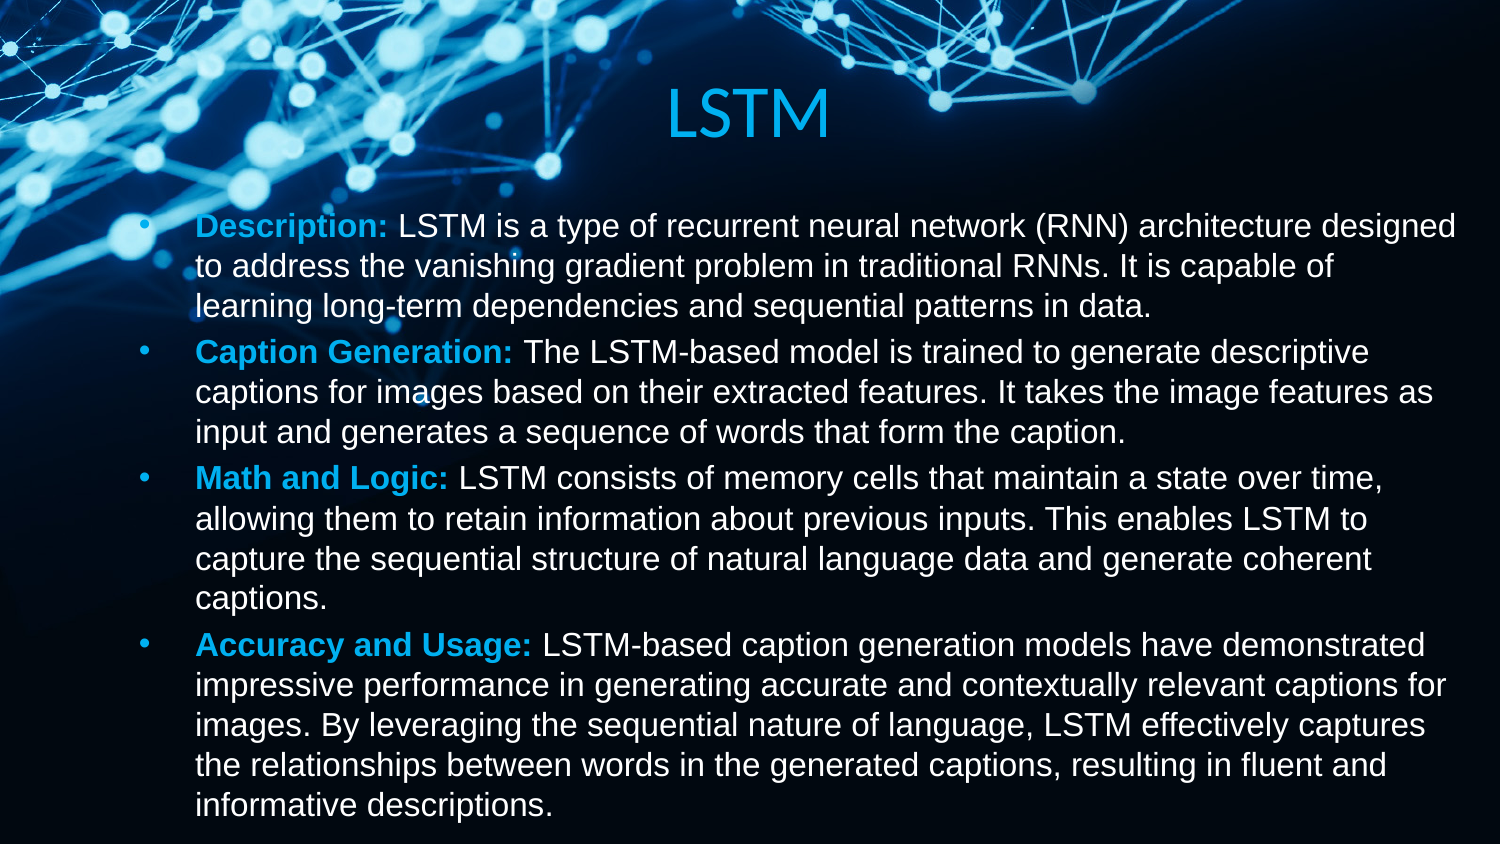

# LSTM
Description: LSTM is a type of recurrent neural network (RNN) architecture designed to address the vanishing gradient problem in traditional RNNs. It is capable of learning long-term dependencies and sequential patterns in data.
Caption Generation: The LSTM-based model is trained to generate descriptive captions for images based on their extracted features. It takes the image features as input and generates a sequence of words that form the caption.
Math and Logic: LSTM consists of memory cells that maintain a state over time, allowing them to retain information about previous inputs. This enables LSTM to capture the sequential structure of natural language data and generate coherent captions.
Accuracy and Usage: LSTM-based caption generation models have demonstrated impressive performance in generating accurate and contextually relevant captions for images. By leveraging the sequential nature of language, LSTM effectively captures the relationships between words in the generated captions, resulting in fluent and informative descriptions.